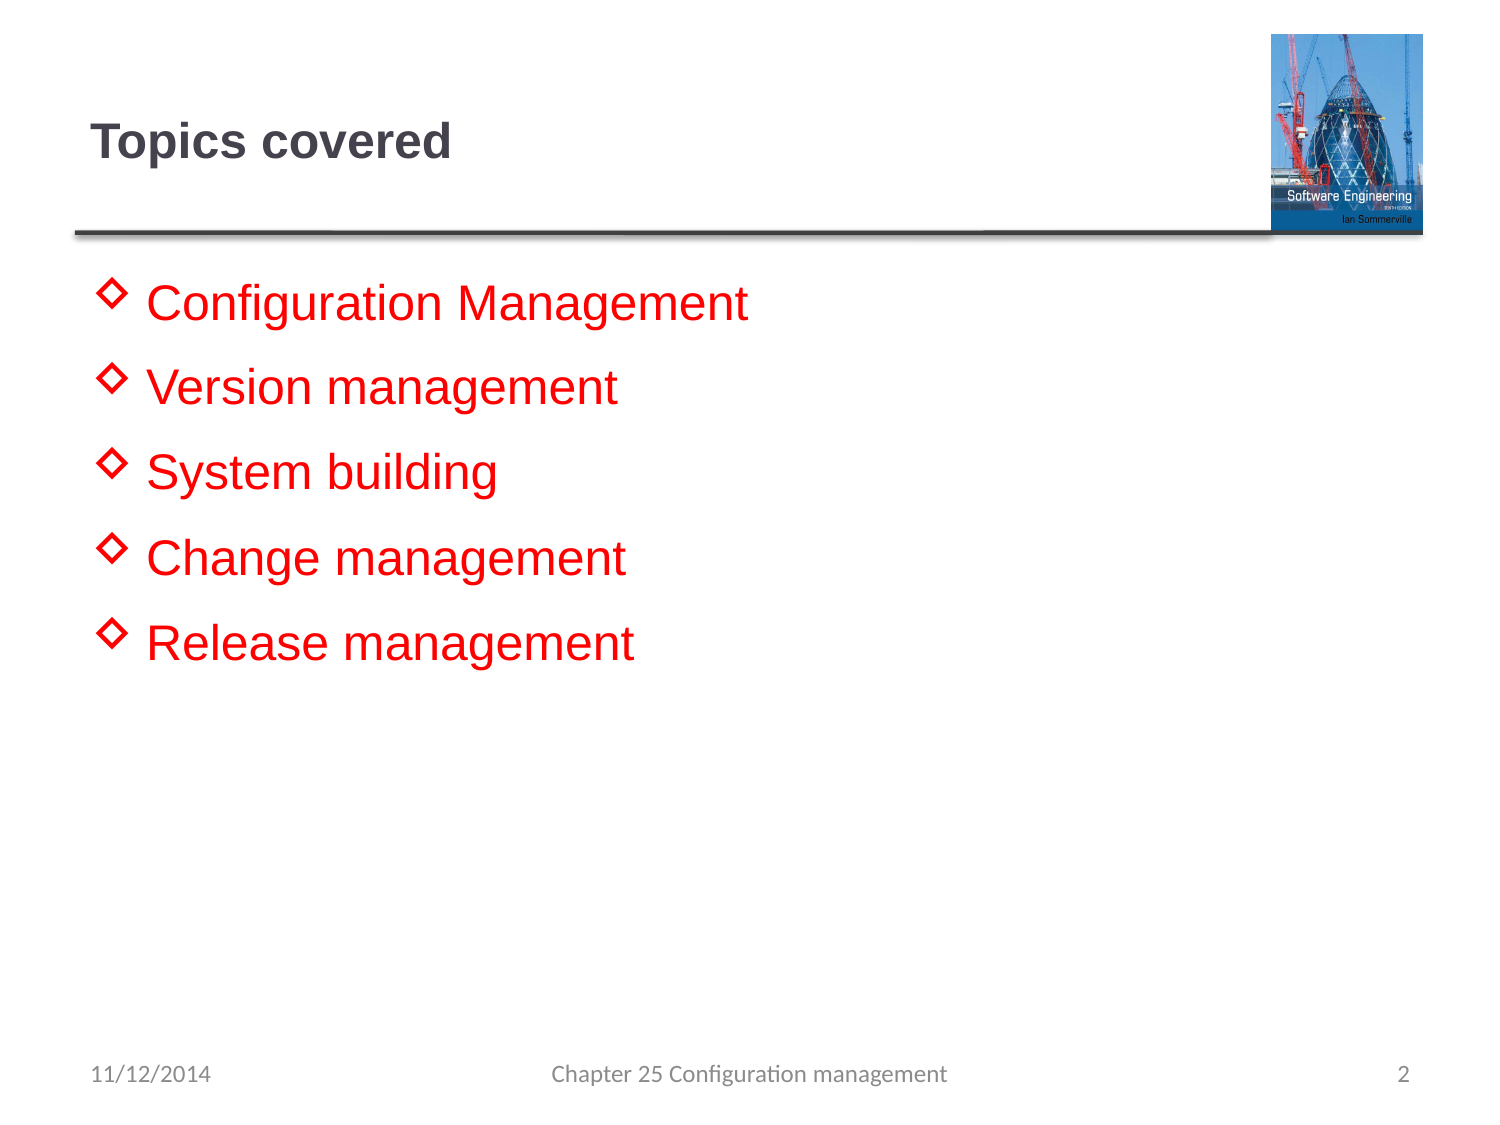

# Topics covered
Configuration Management
Version management
System building
Change management
Release management
11/12/2014
Chapter 25 Configuration management
2